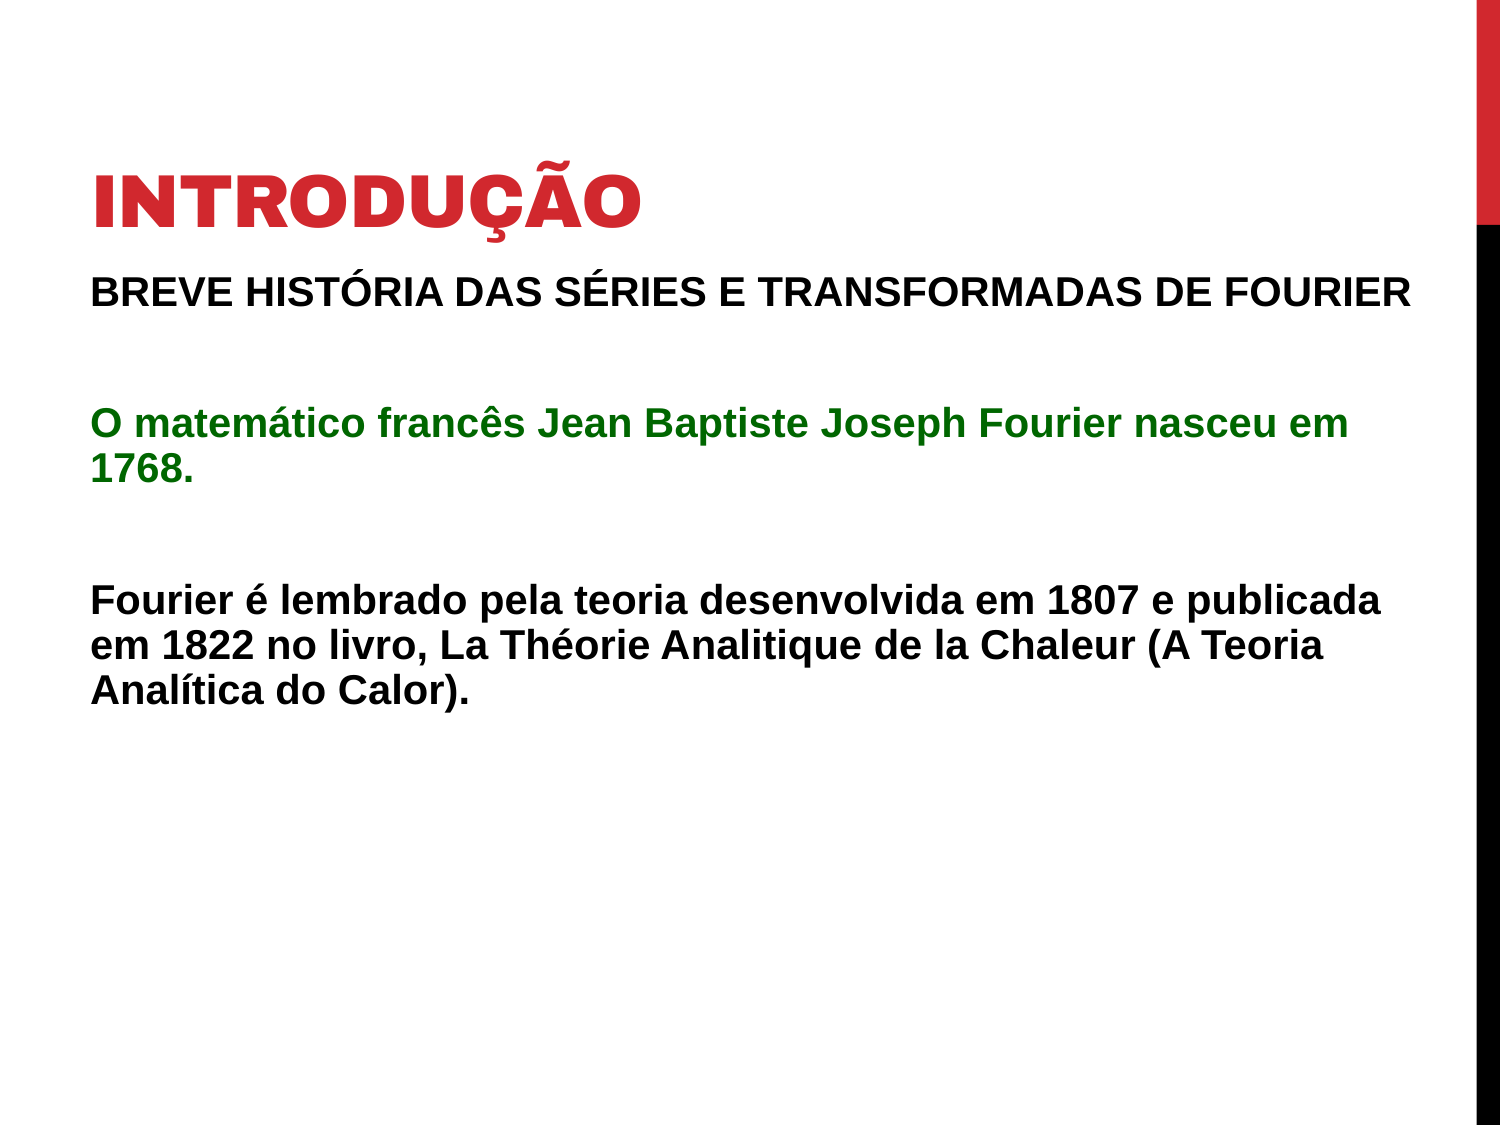

# Introdução
BREVE HISTÓRIA DAS SÉRIES E TRANSFORMADAS DE FOURIER

O matemático francês Jean Baptiste Joseph Fourier nasceu em 1768.

Fourier é lembrado pela teoria desenvolvida em 1807 e publicada em 1822 no livro, La Théorie Analitique de la Chaleur (A Teoria Analítica do Calor).